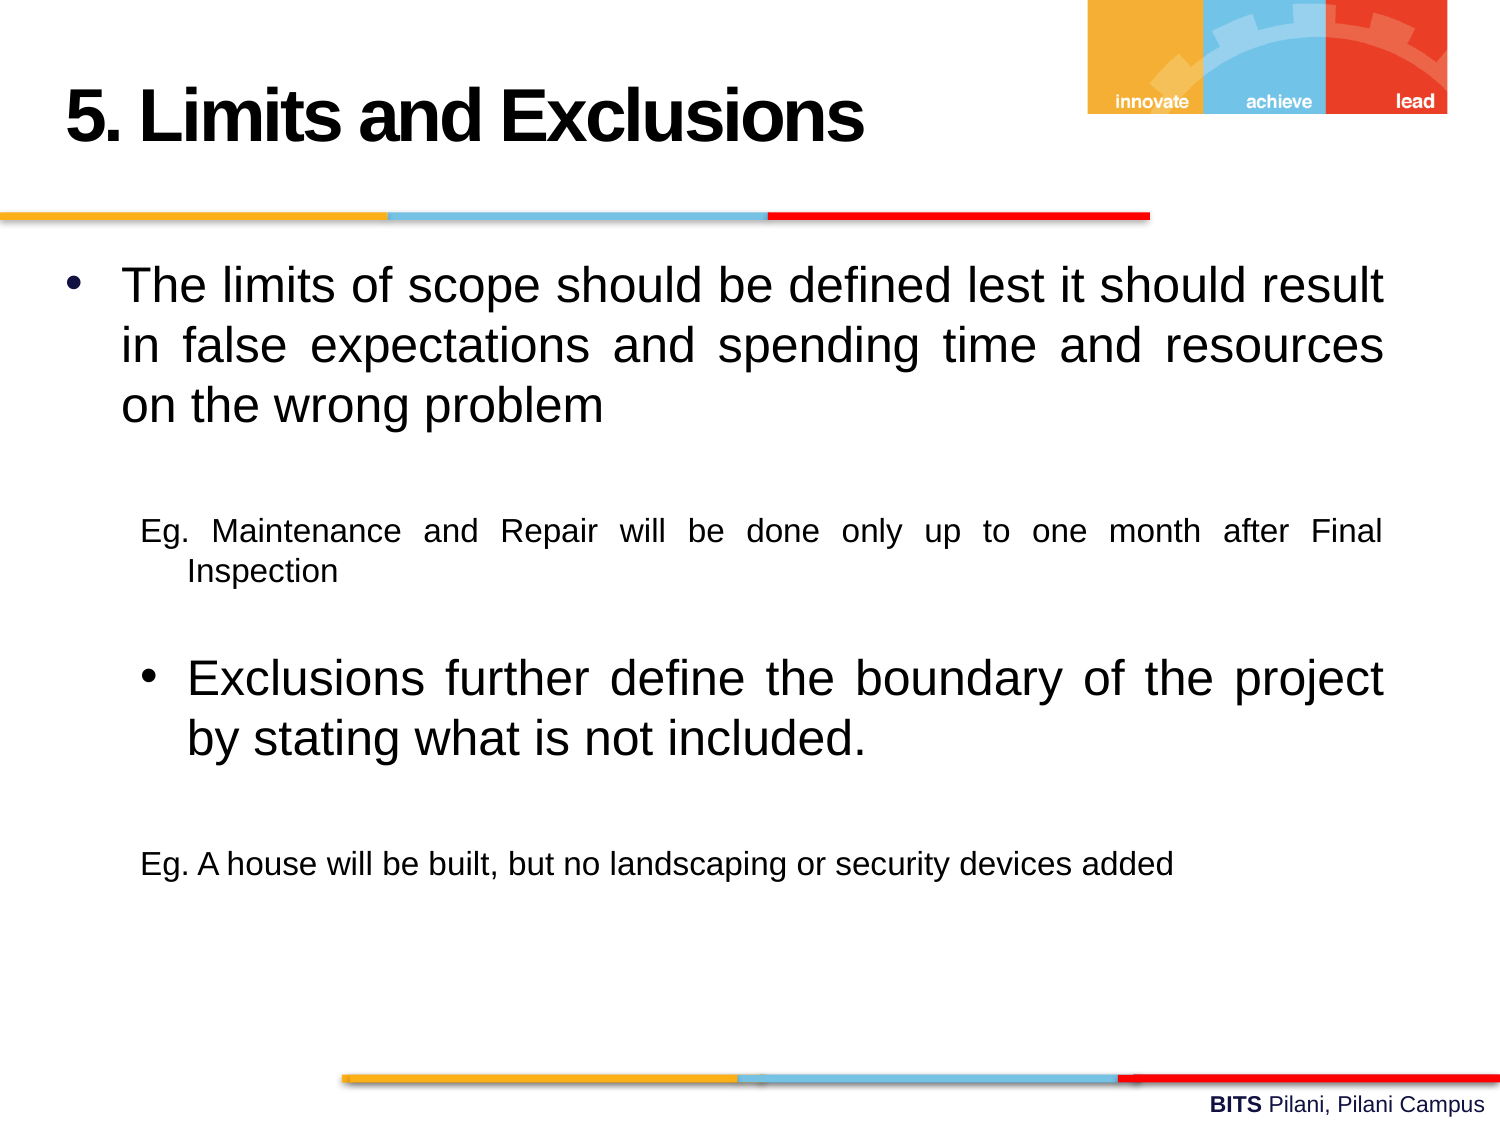

5. Limits and Exclusions
The limits of scope should be defined lest it should result in false expectations and spending time and resources on the wrong problem

Eg. Maintenance and Repair will be done only up to one month after Final Inspection

Exclusions further define the boundary of the project by stating what is not included.

Eg. A house will be built, but no landscaping or security devices added